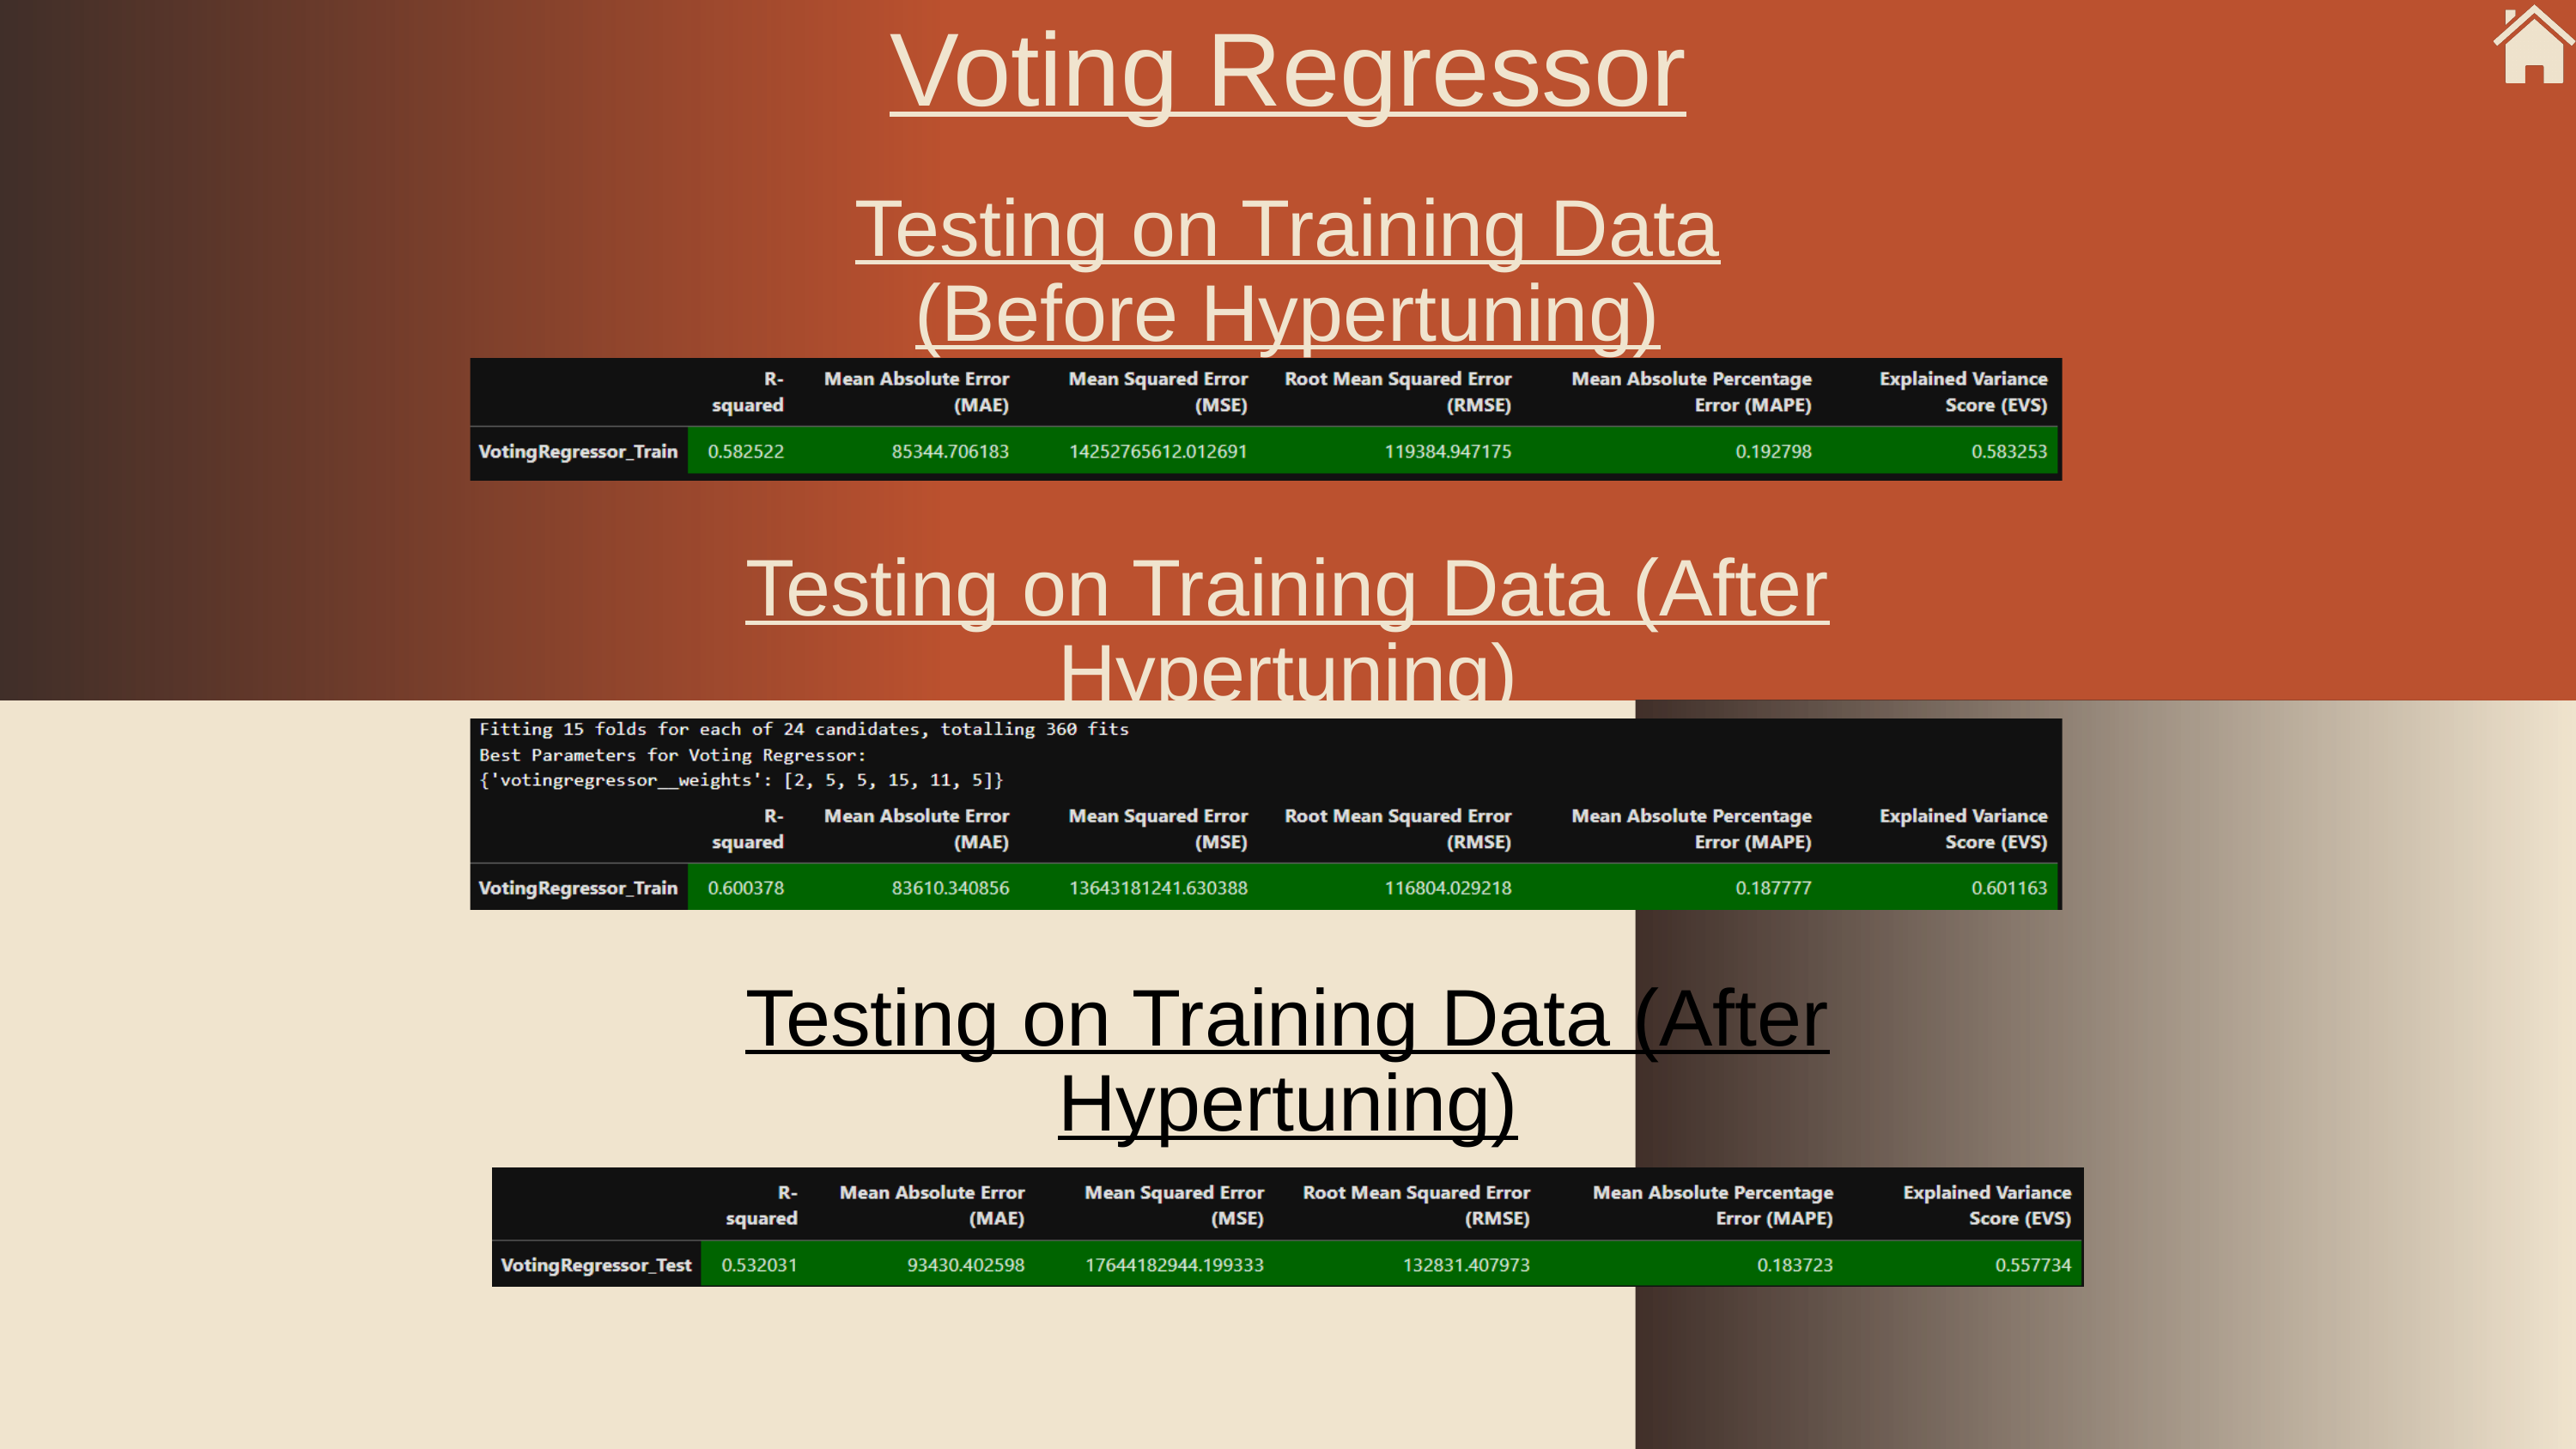

Voting Regressor
Testing on Training Data (Before Hypertuning)

Testing on Training Data (After Hypertuning)

Testing on Training Data (After Hypertuning)